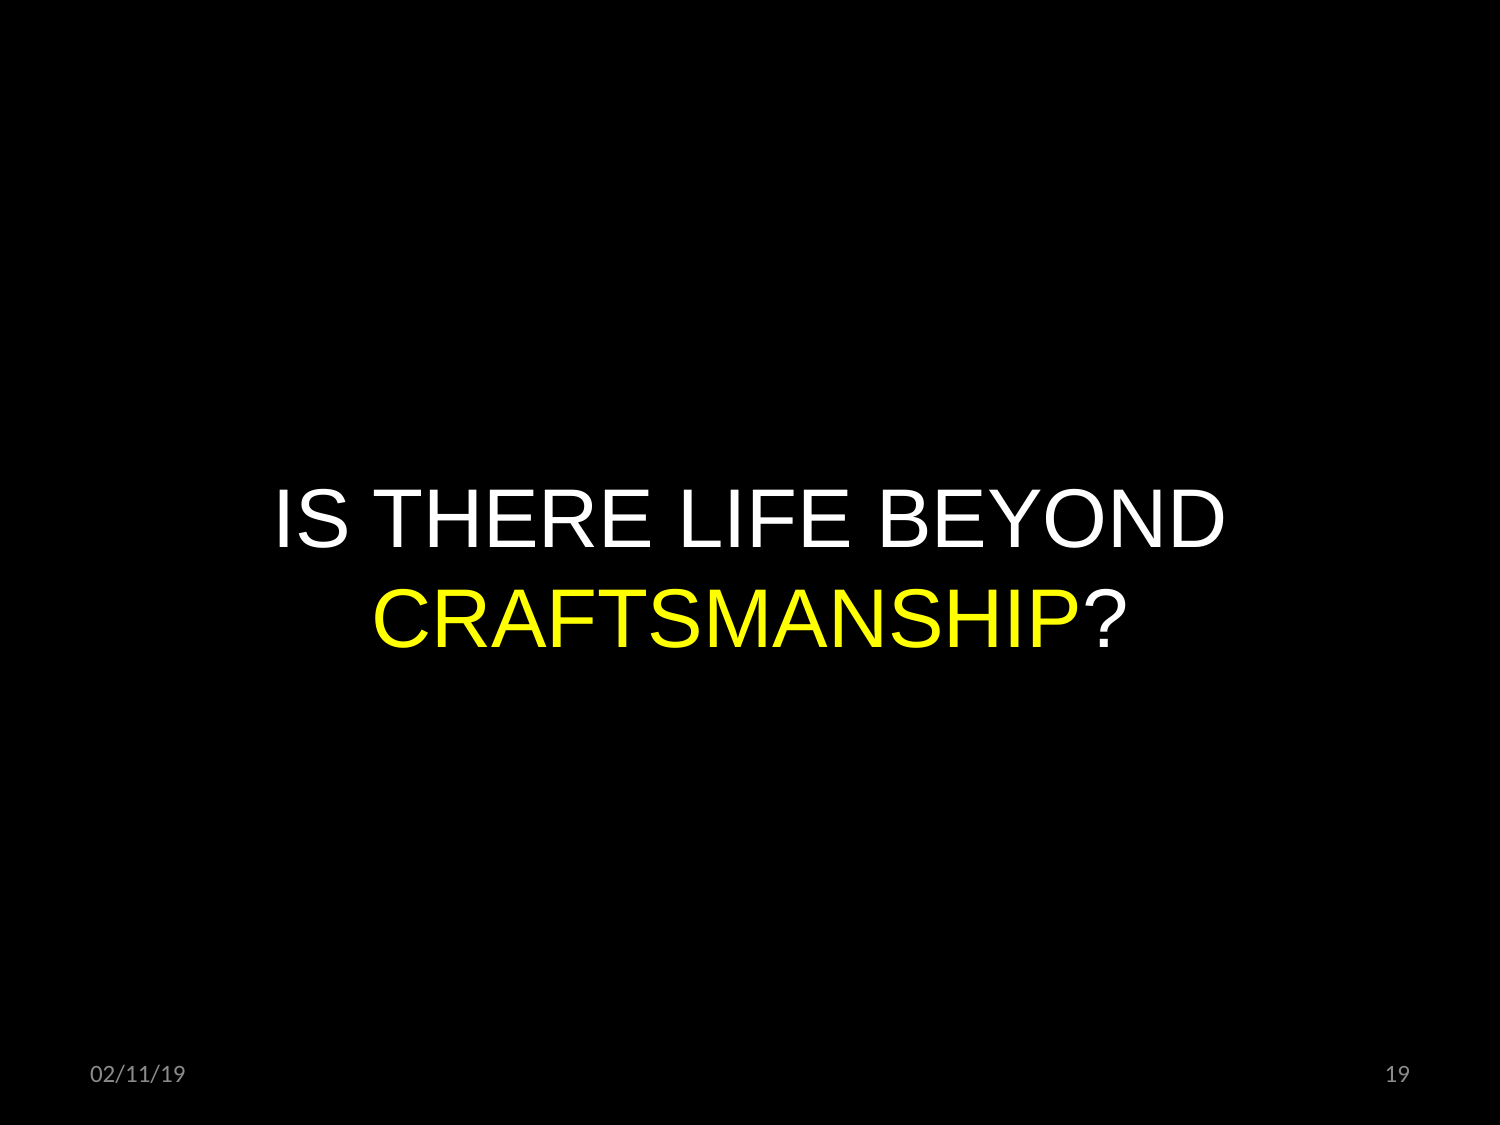

IS THERE LIFE BEYOND
CRAFTSMANSHIP?
02/11/19
19